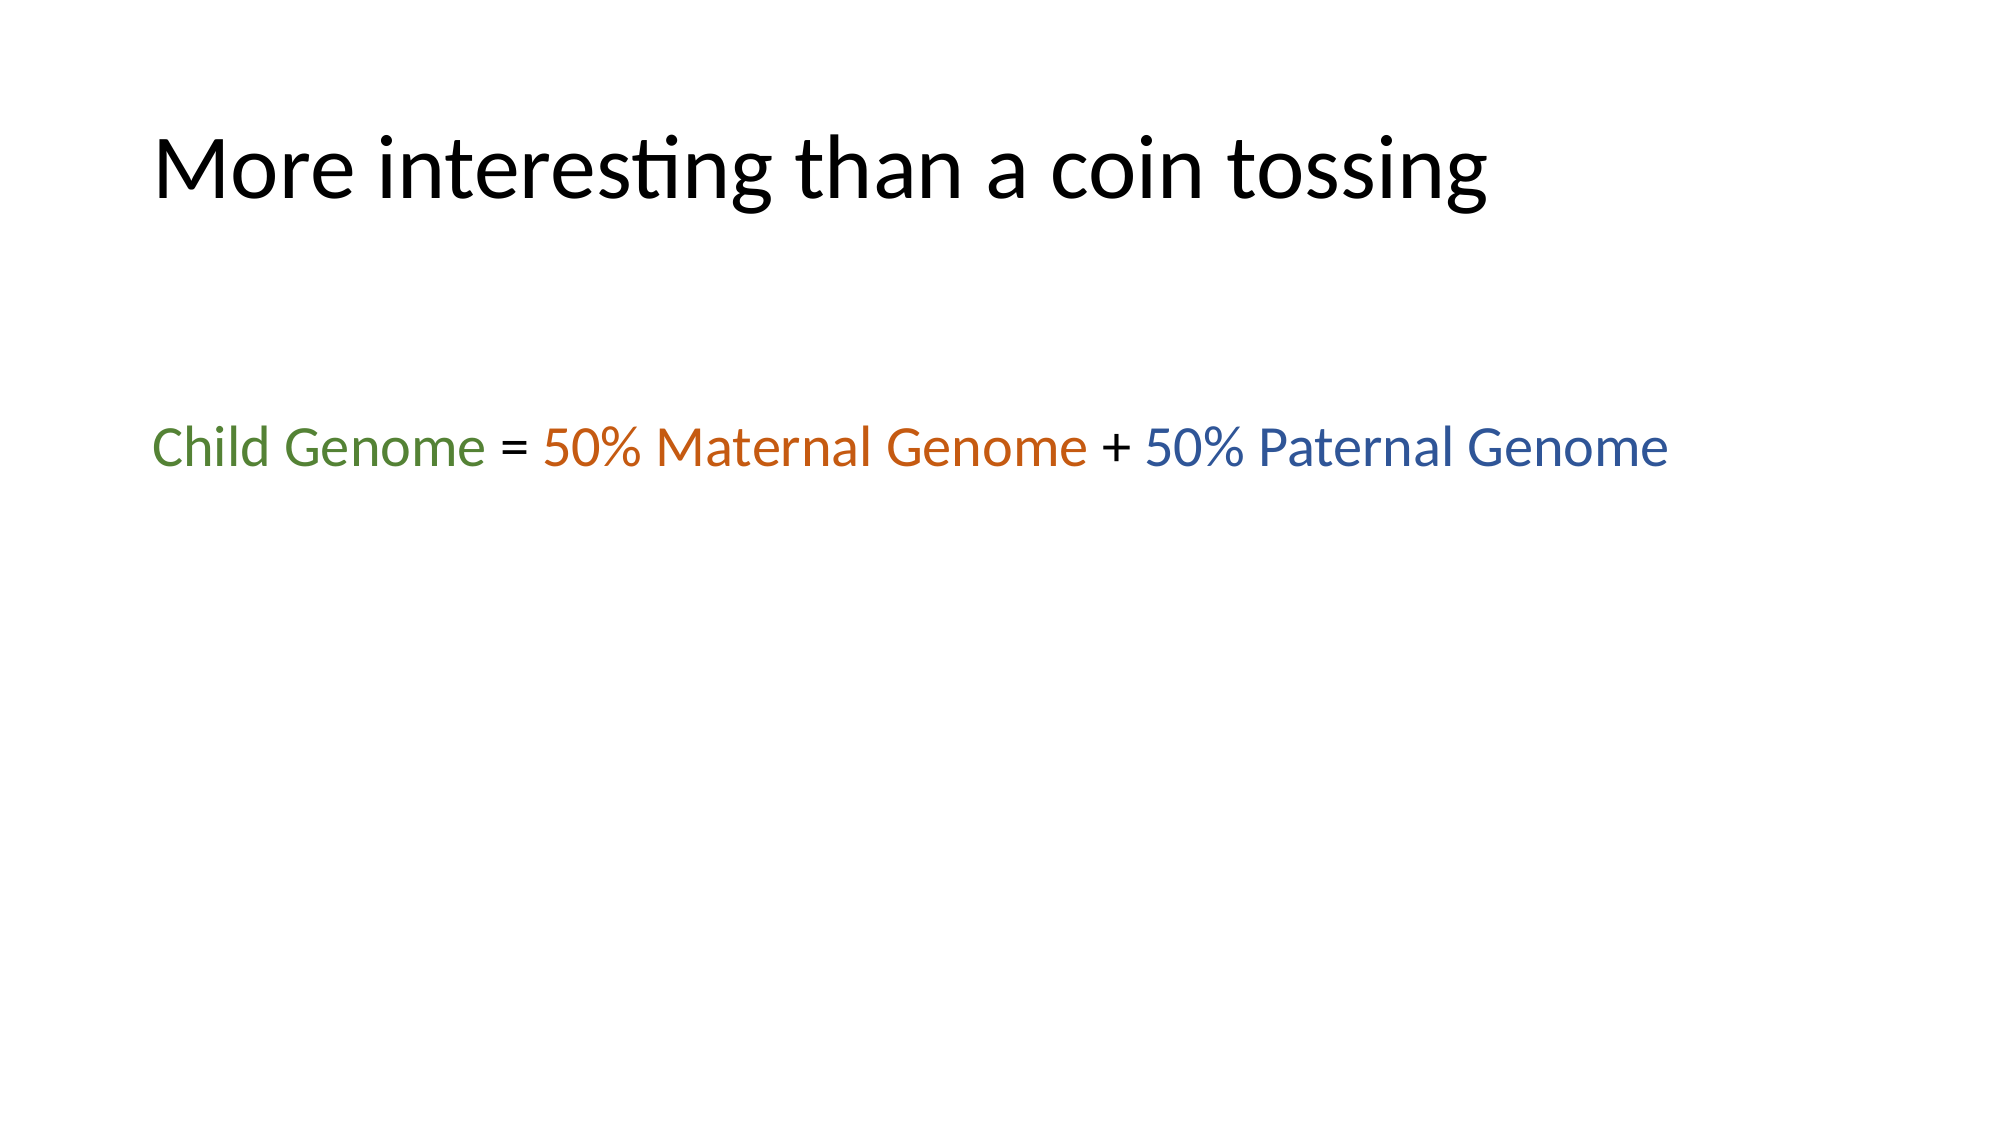

# More interesting than a coin tossing
Child Genome = 50% Maternal Genome + 50% Paternal Genome